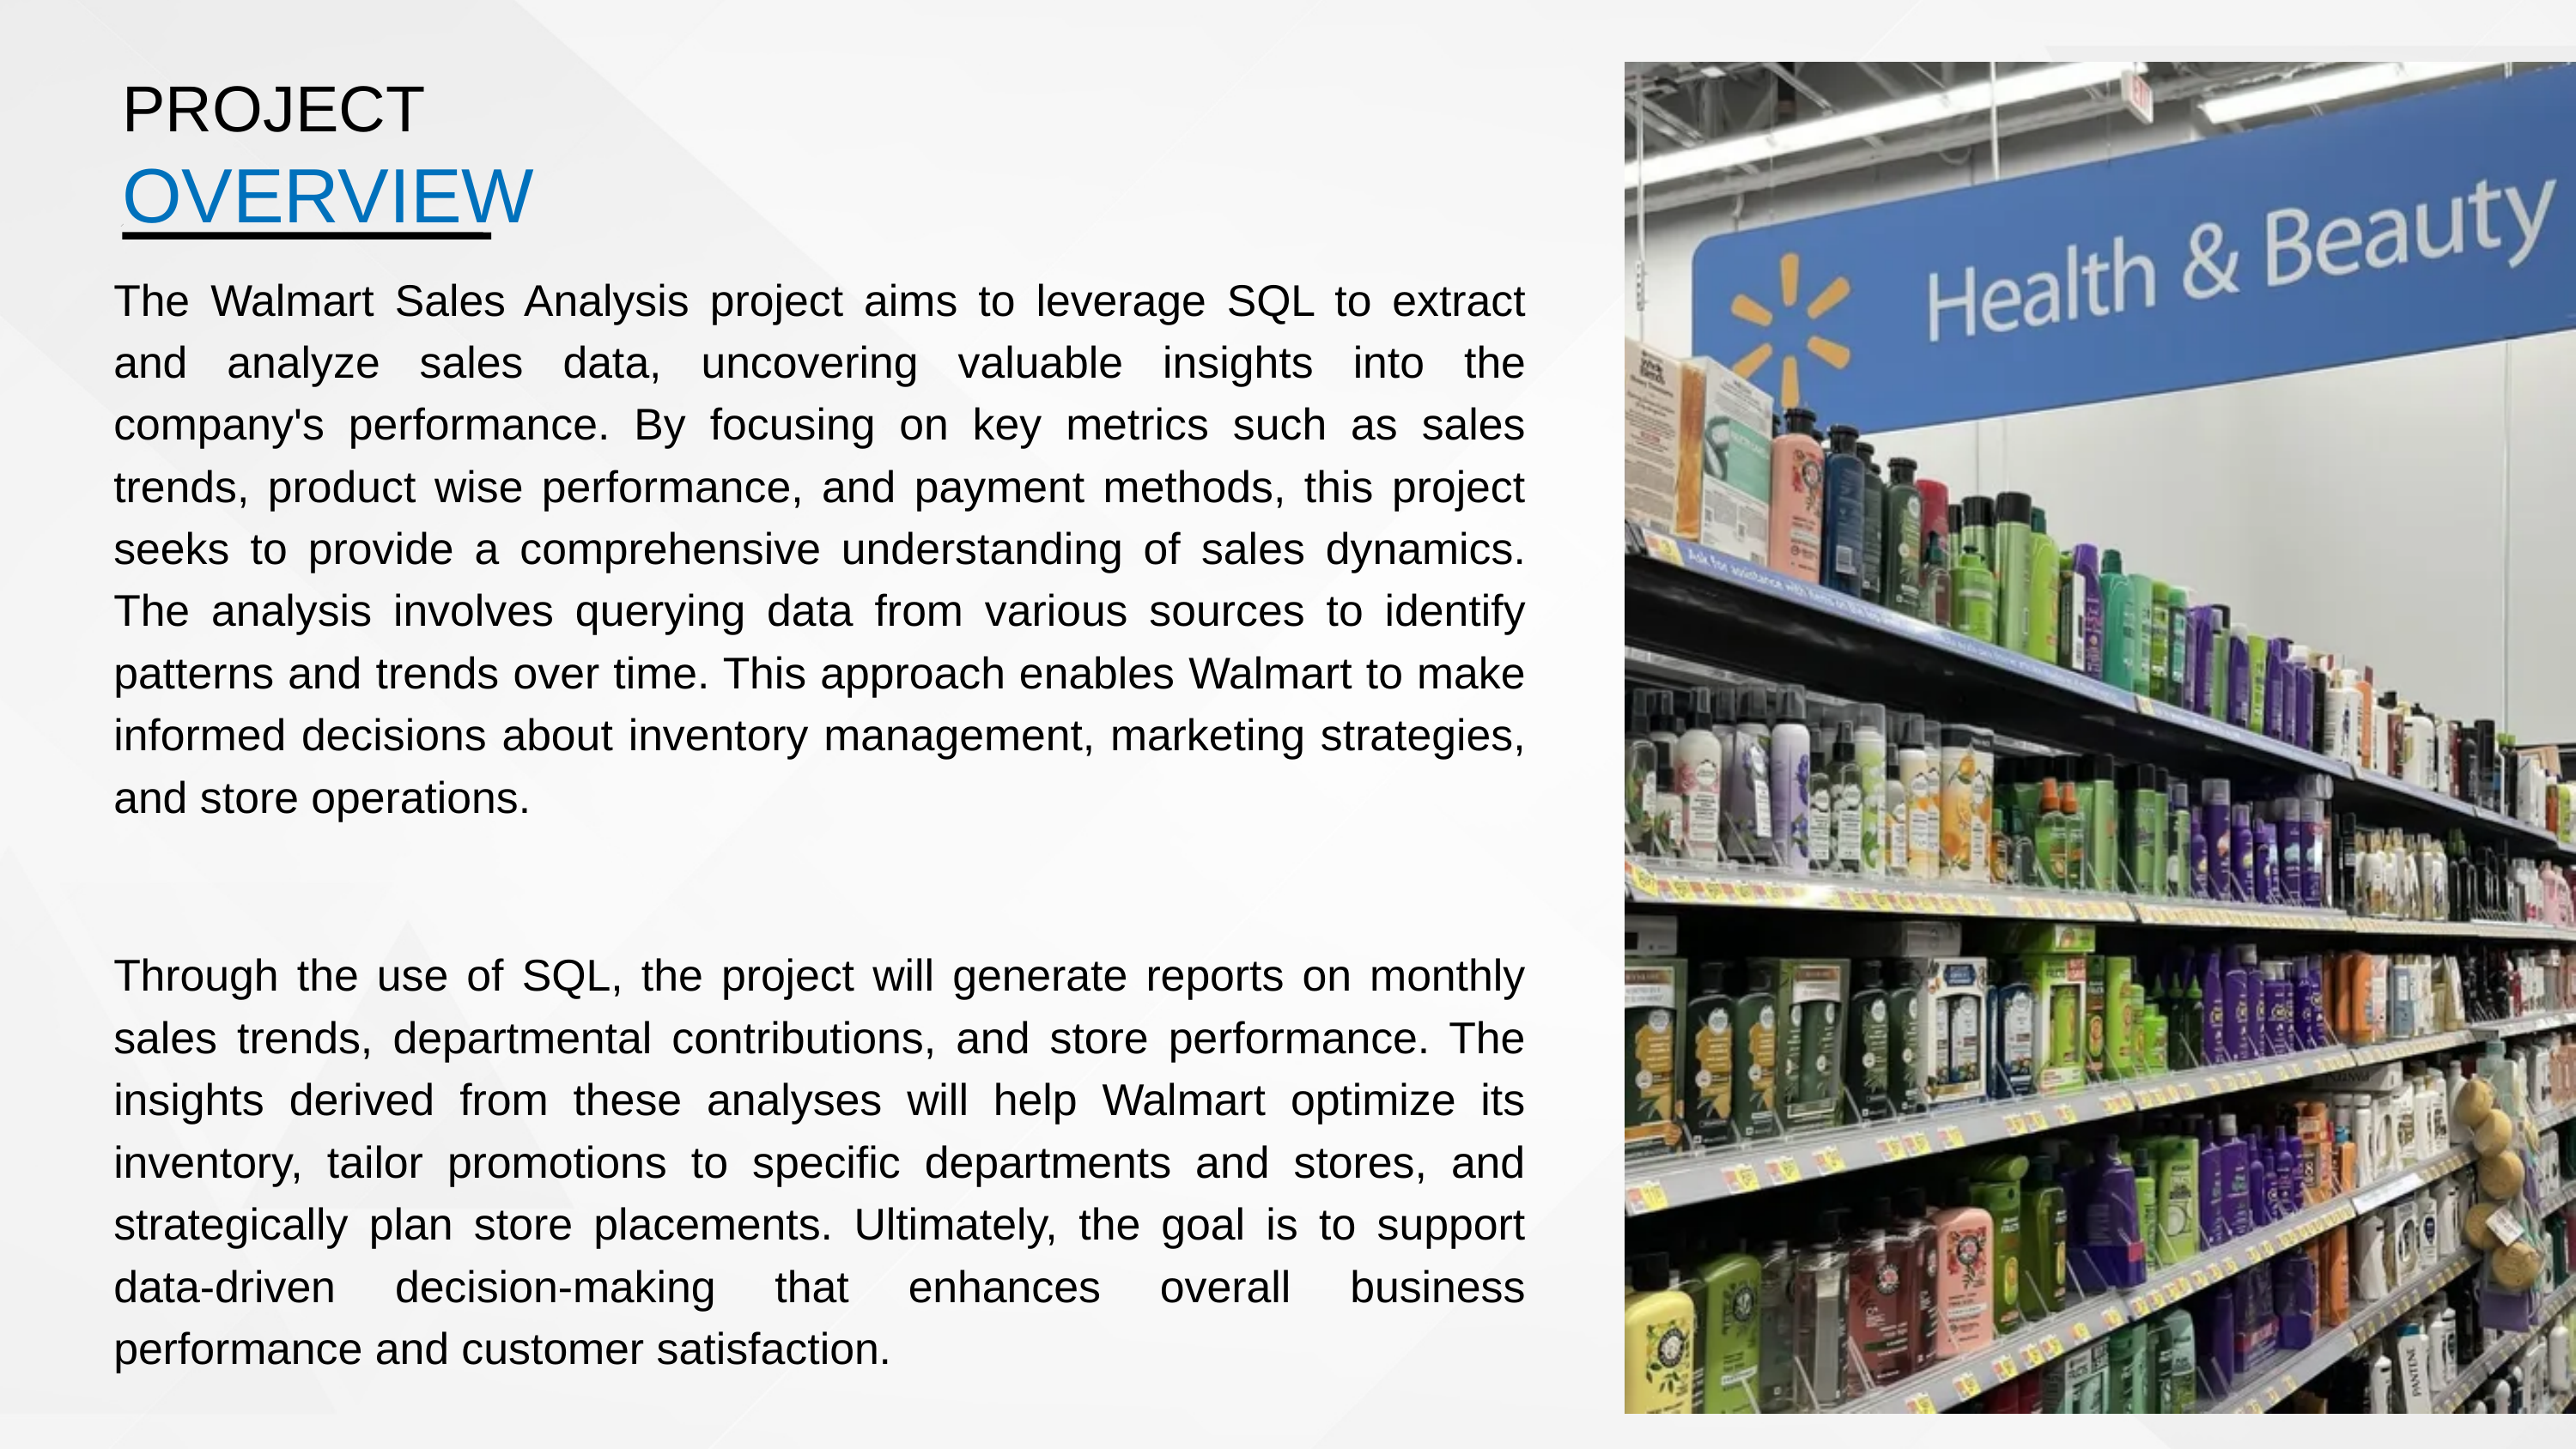

PROJECT
OVERVIEW

The Walmart Sales Analysis project aims to leverage SQL to extract and analyze sales data, uncovering valuable insights into the company's performance. By focusing on key metrics such as sales trends, product wise performance, and payment methods, this project seeks to provide a comprehensive understanding of sales dynamics. The analysis involves querying data from various sources to identify patterns and trends over time. This approach enables Walmart to make informed decisions about inventory management, marketing strategies, and store operations.
Through the use of SQL, the project will generate reports on monthly sales trends, departmental contributions, and store performance. The insights derived from these analyses will help Walmart optimize its inventory, tailor promotions to specific departments and stores, and strategically plan store placements. Ultimately, the goal is to support data-driven decision-making that enhances overall business performance and customer satisfaction.